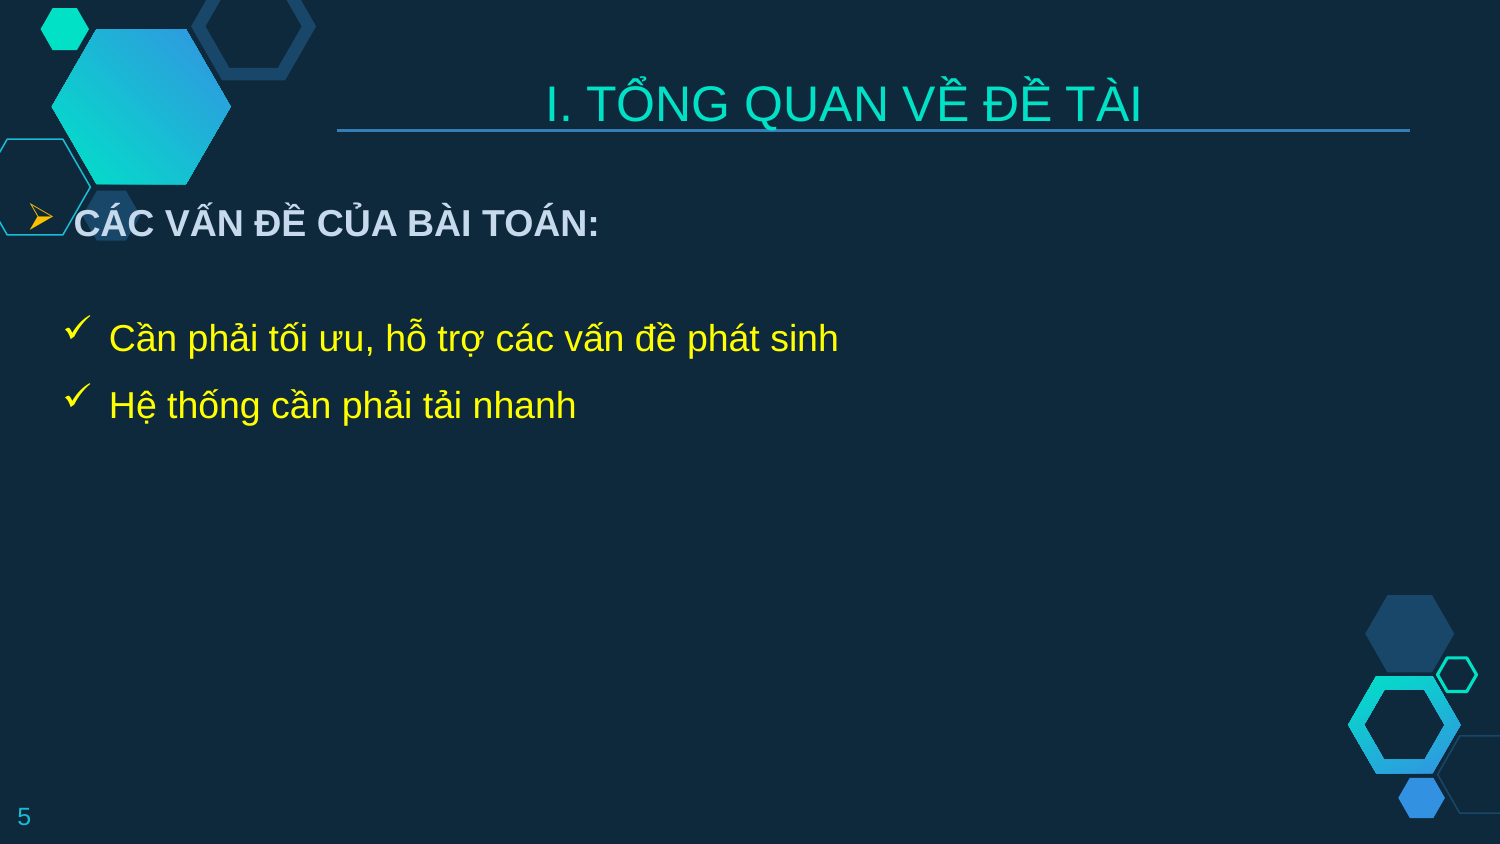

I. TỔNG QUAN VỀ ĐỀ TÀI
CÁC VẤN ĐỀ CỦA BÀI TOÁN:
Cần phải tối ưu, hỗ trợ các vấn đề phát sinh
Hệ thống cần phải tải nhanh

5